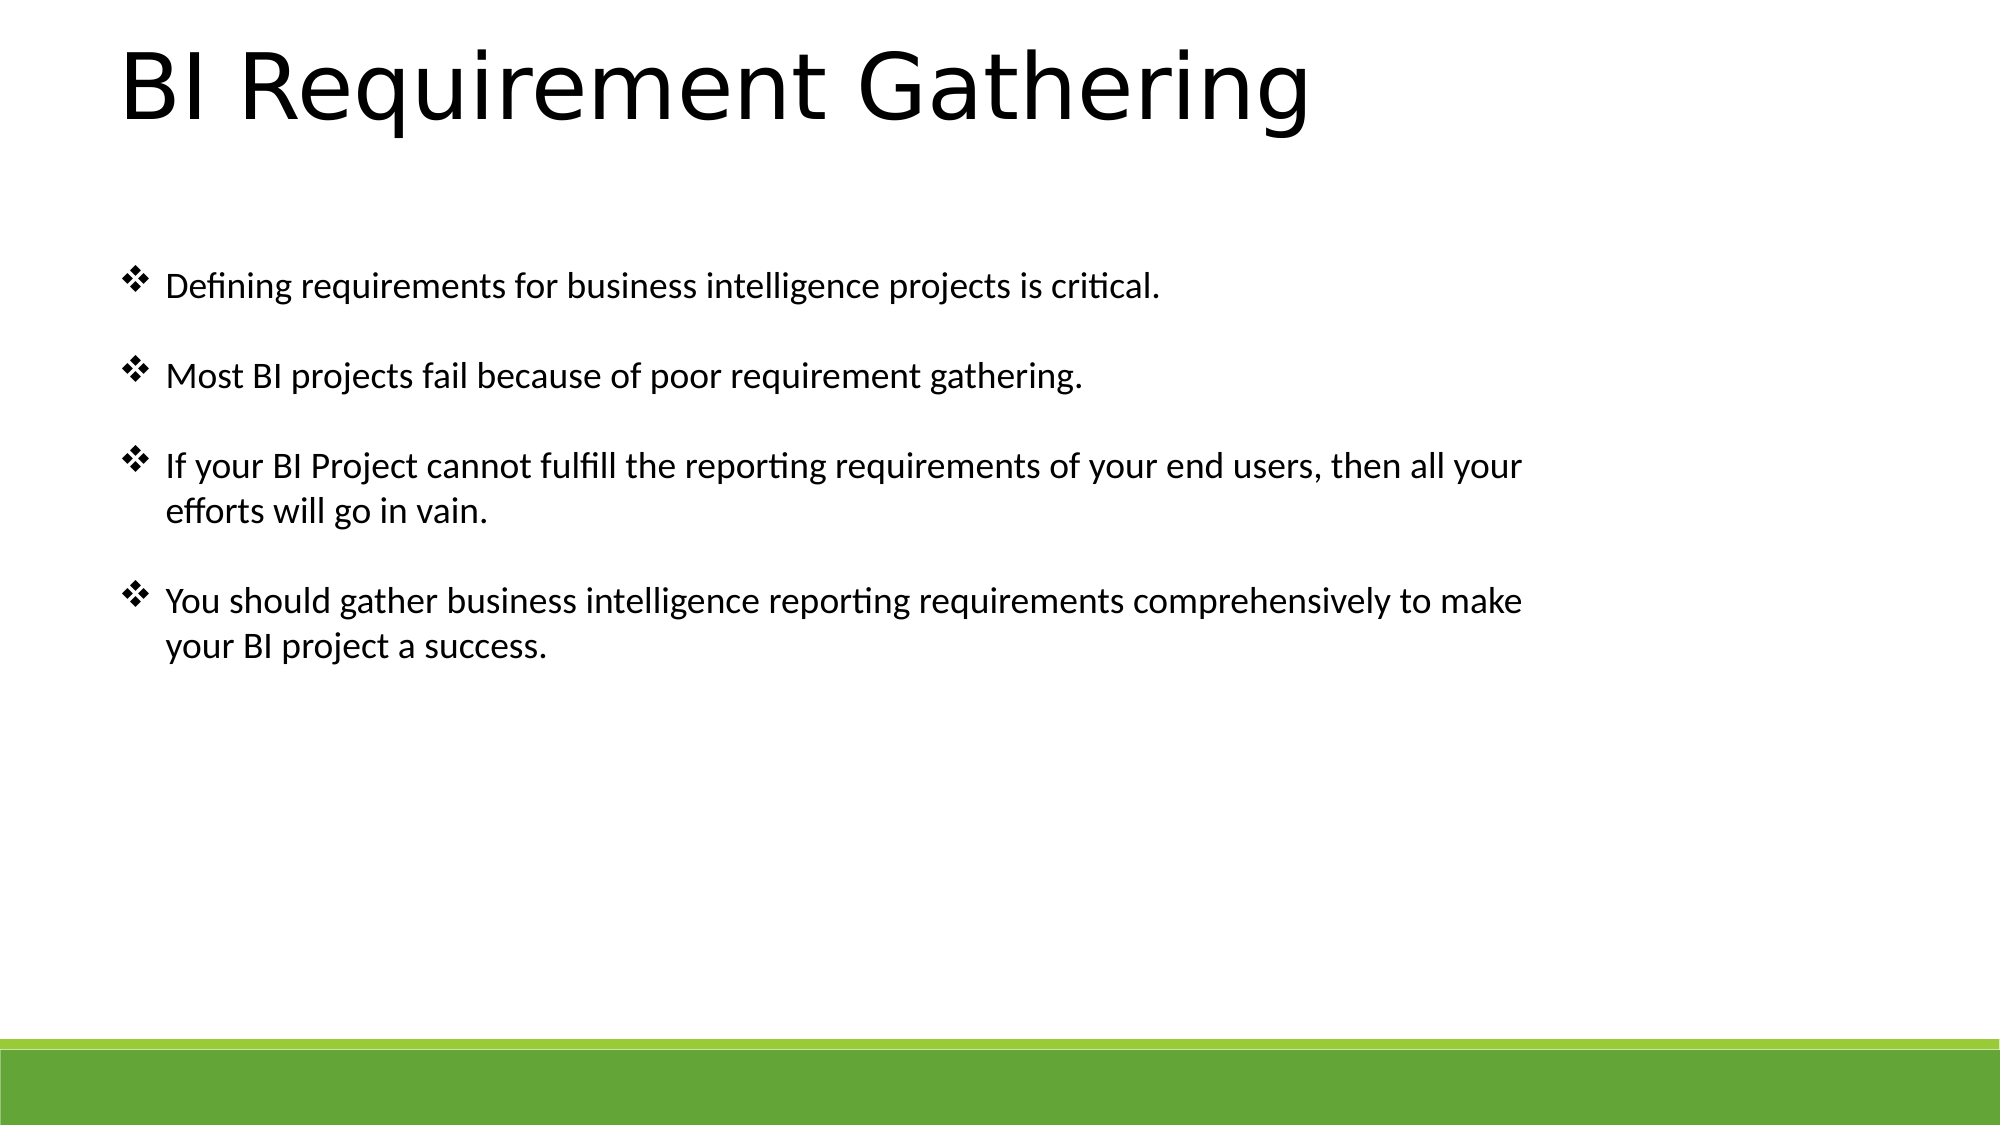

BI Requirement Gathering
Defining requirements for business intelligence projects is critical.

Most BI projects fail because of poor requirement gathering.

If your BI Project cannot fulfill the reporting requirements of your end users, then all your efforts will go in vain.

You should gather business intelligence reporting requirements comprehensively to make your BI project a success.